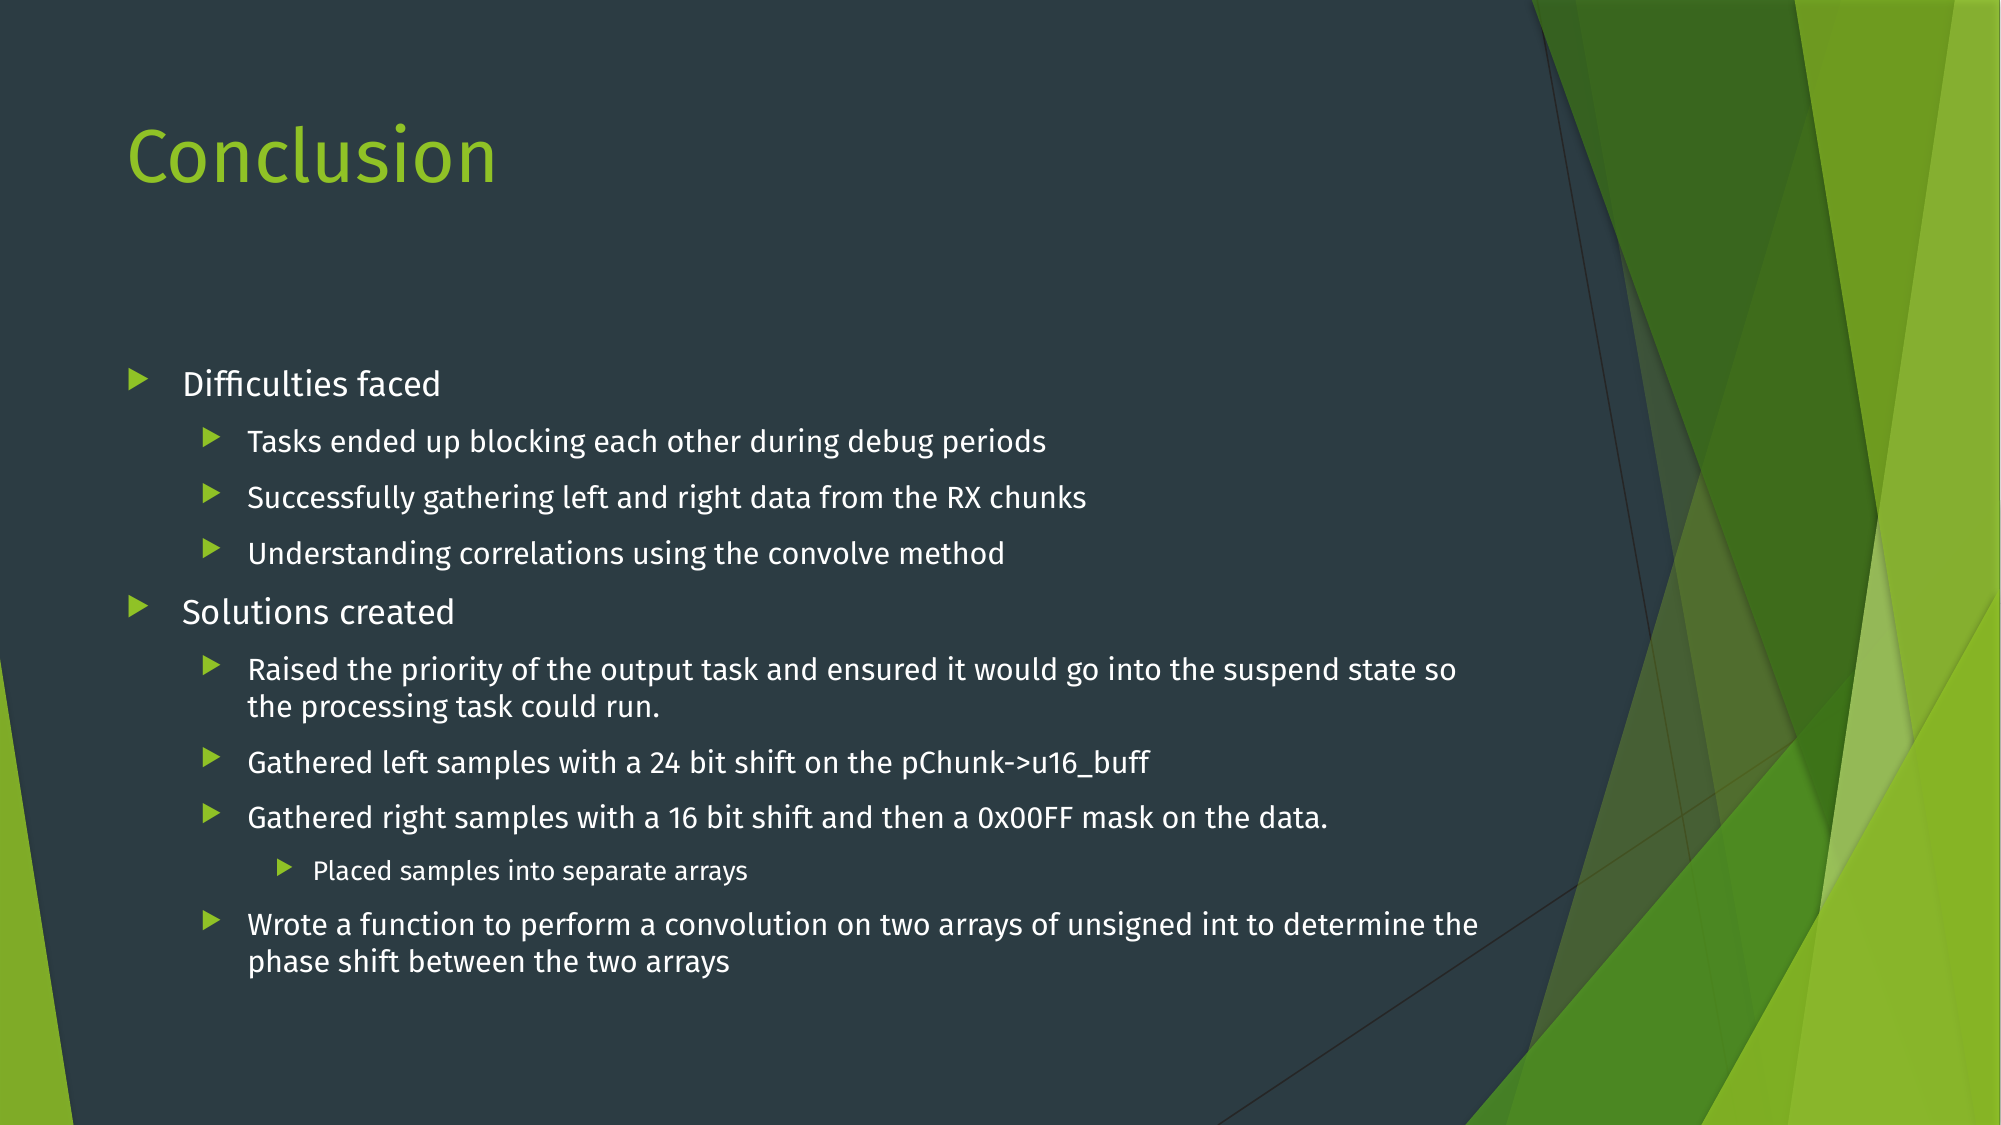

# Conclusion
Difficulties faced
Tasks ended up blocking each other during debug periods
Successfully gathering left and right data from the RX chunks
Understanding correlations using the convolve method
Solutions created
Raised the priority of the output task and ensured it would go into the suspend state so the processing task could run.
Gathered left samples with a 24 bit shift on the pChunk->u16_buff
Gathered right samples with a 16 bit shift and then a 0x00FF mask on the data.
Placed samples into separate arrays
Wrote a function to perform a convolution on two arrays of unsigned int to determine the phase shift between the two arrays